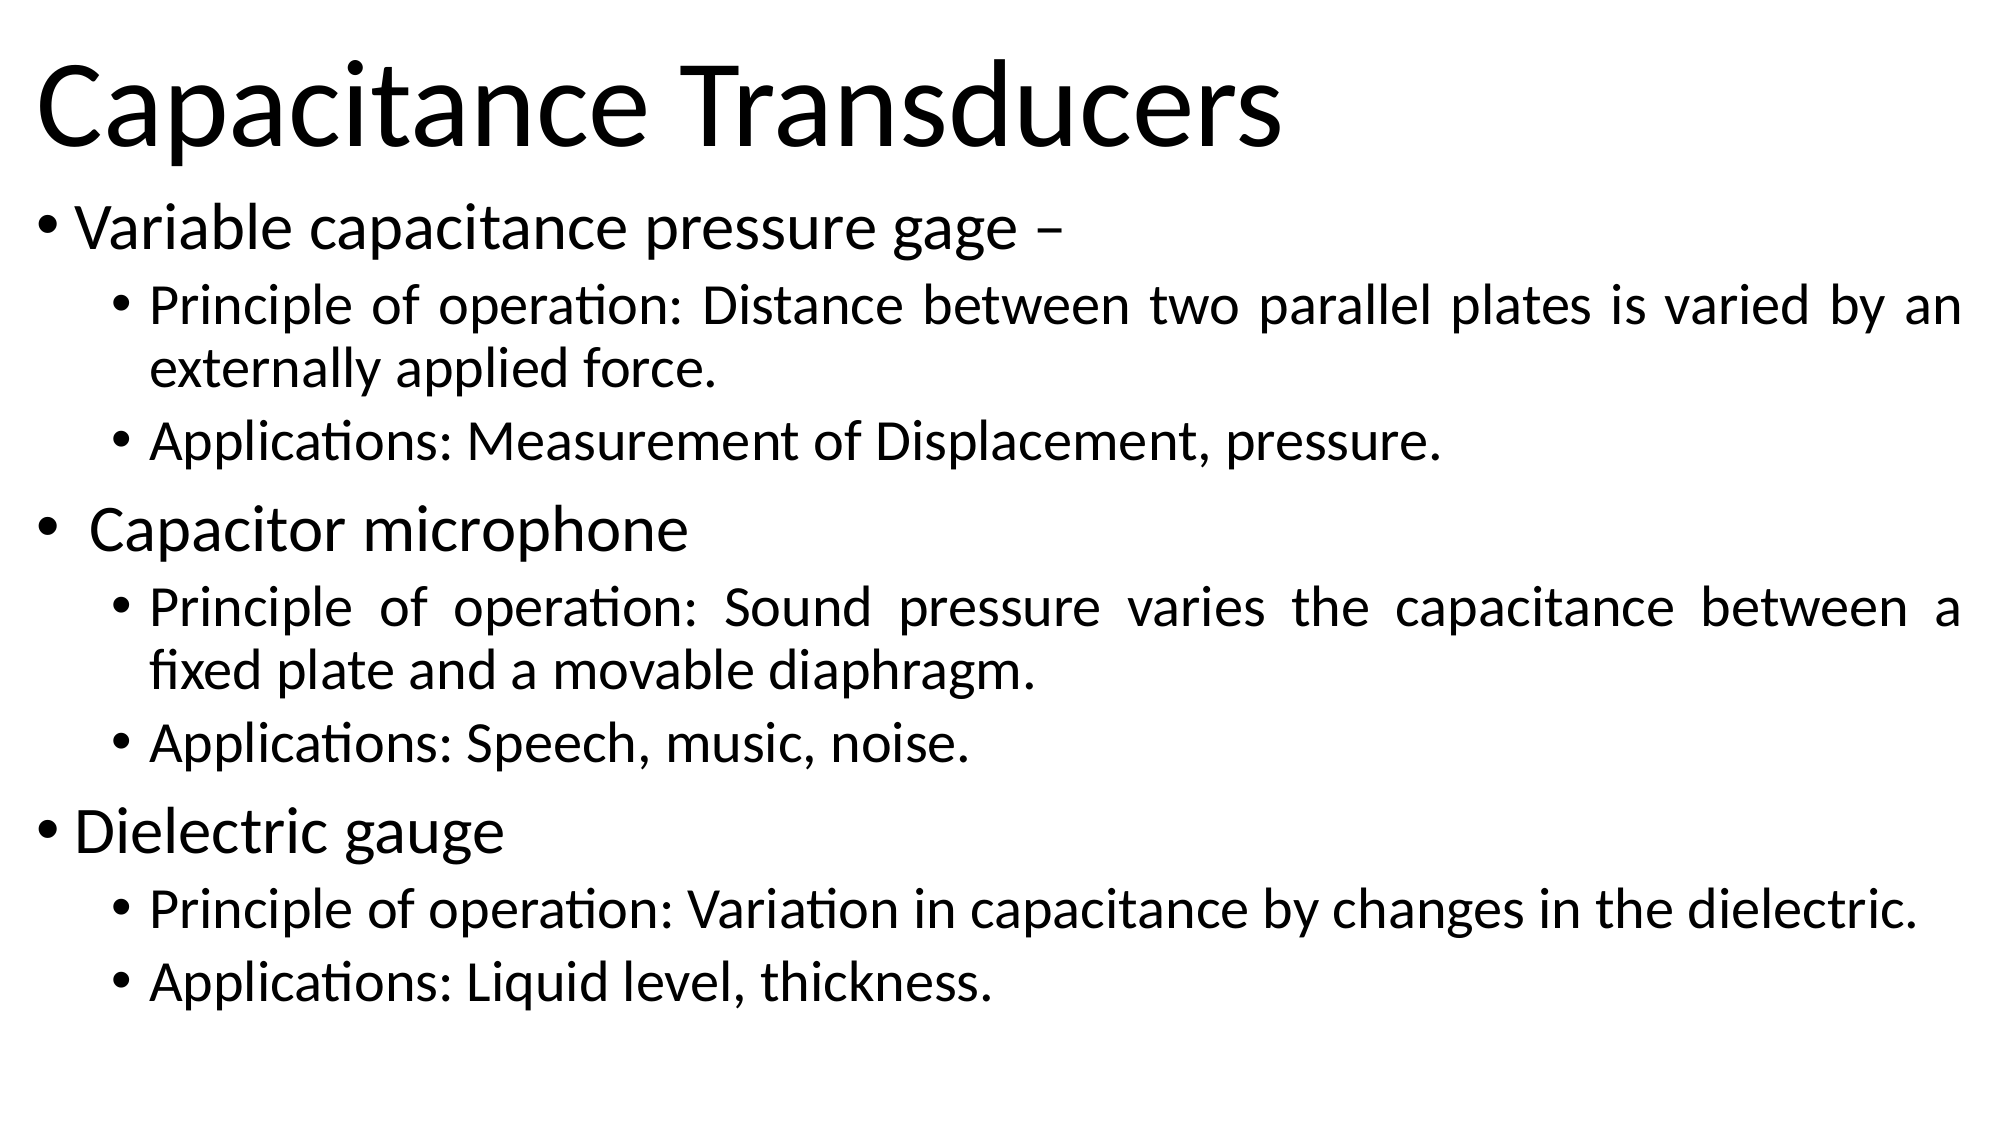

# Capacitance Transducers
Variable capacitance pressure gage –
Principle of operation: Distance between two parallel plates is varied by an externally applied force.
Applications: Measurement of Displacement, pressure.
 Capacitor microphone
Principle of operation: Sound pressure varies the capacitance between a fixed plate and a movable diaphragm.
Applications: Speech, music, noise.
Dielectric gauge
Principle of operation: Variation in capacitance by changes in the dielectric.
Applications: Liquid level, thickness.